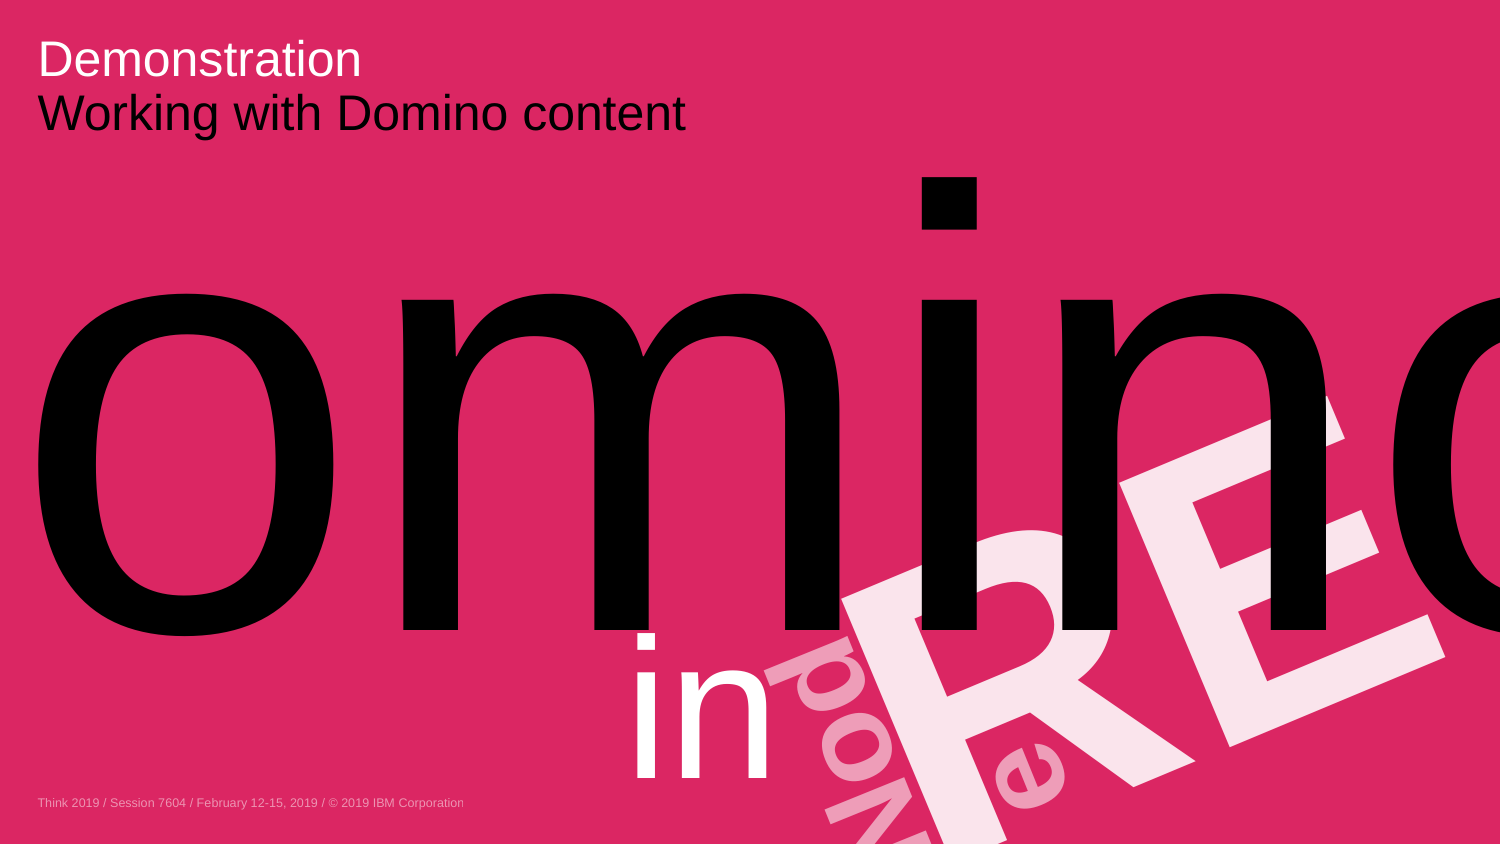

Domino
# Demonstration Working with Domino content
RED
Node
in
Think 2019 / Session 7604 / February 12-15, 2019 / © 2019 IBM Corporation